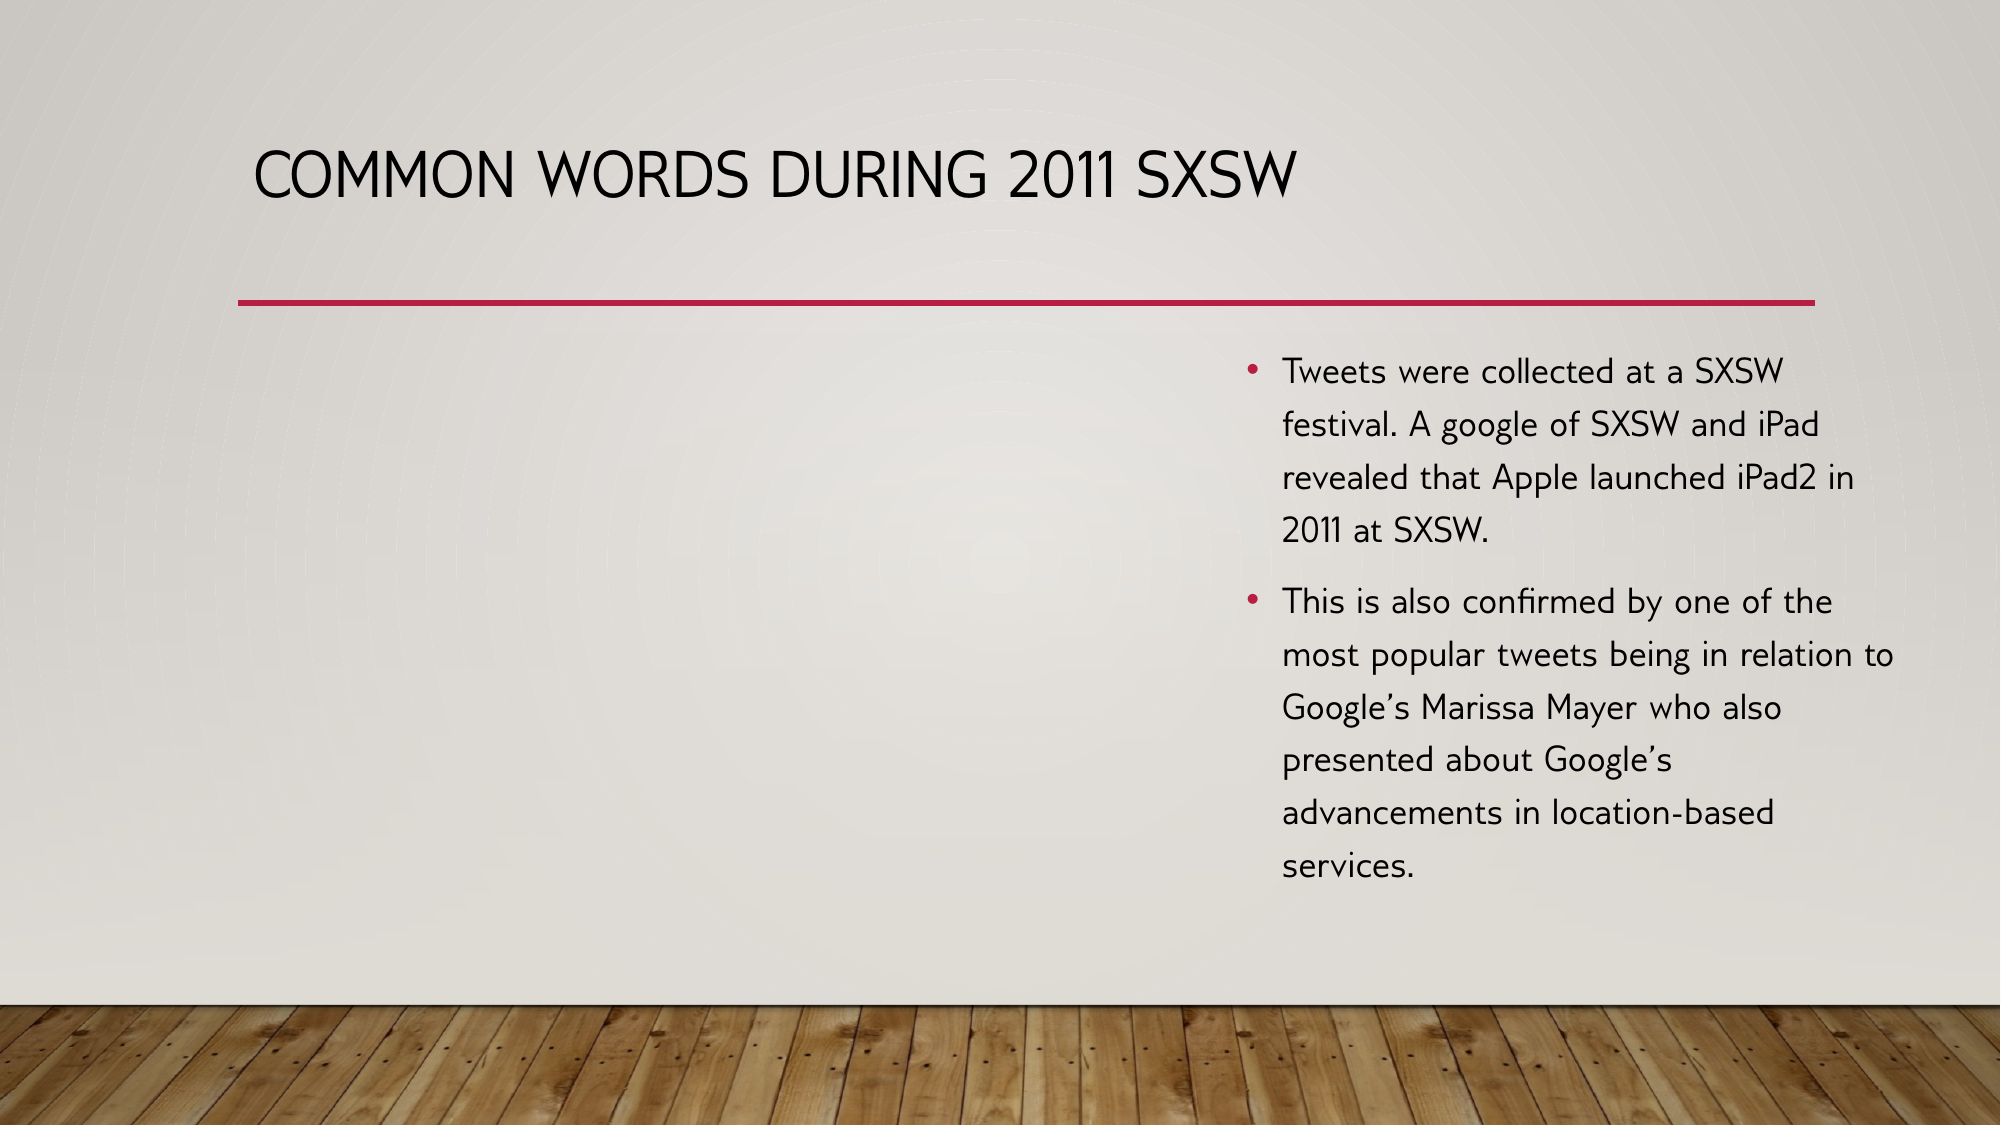

# Common words during 2011 SXSW
Tweets were collected at a SXSW festival. A google of SXSW and iPad revealed that Apple launched iPad2 in 2011 at SXSW.
This is also confirmed by one of the most popular tweets being in relation to Google’s Marissa Mayer who also presented about Google’s advancements in location-based services.